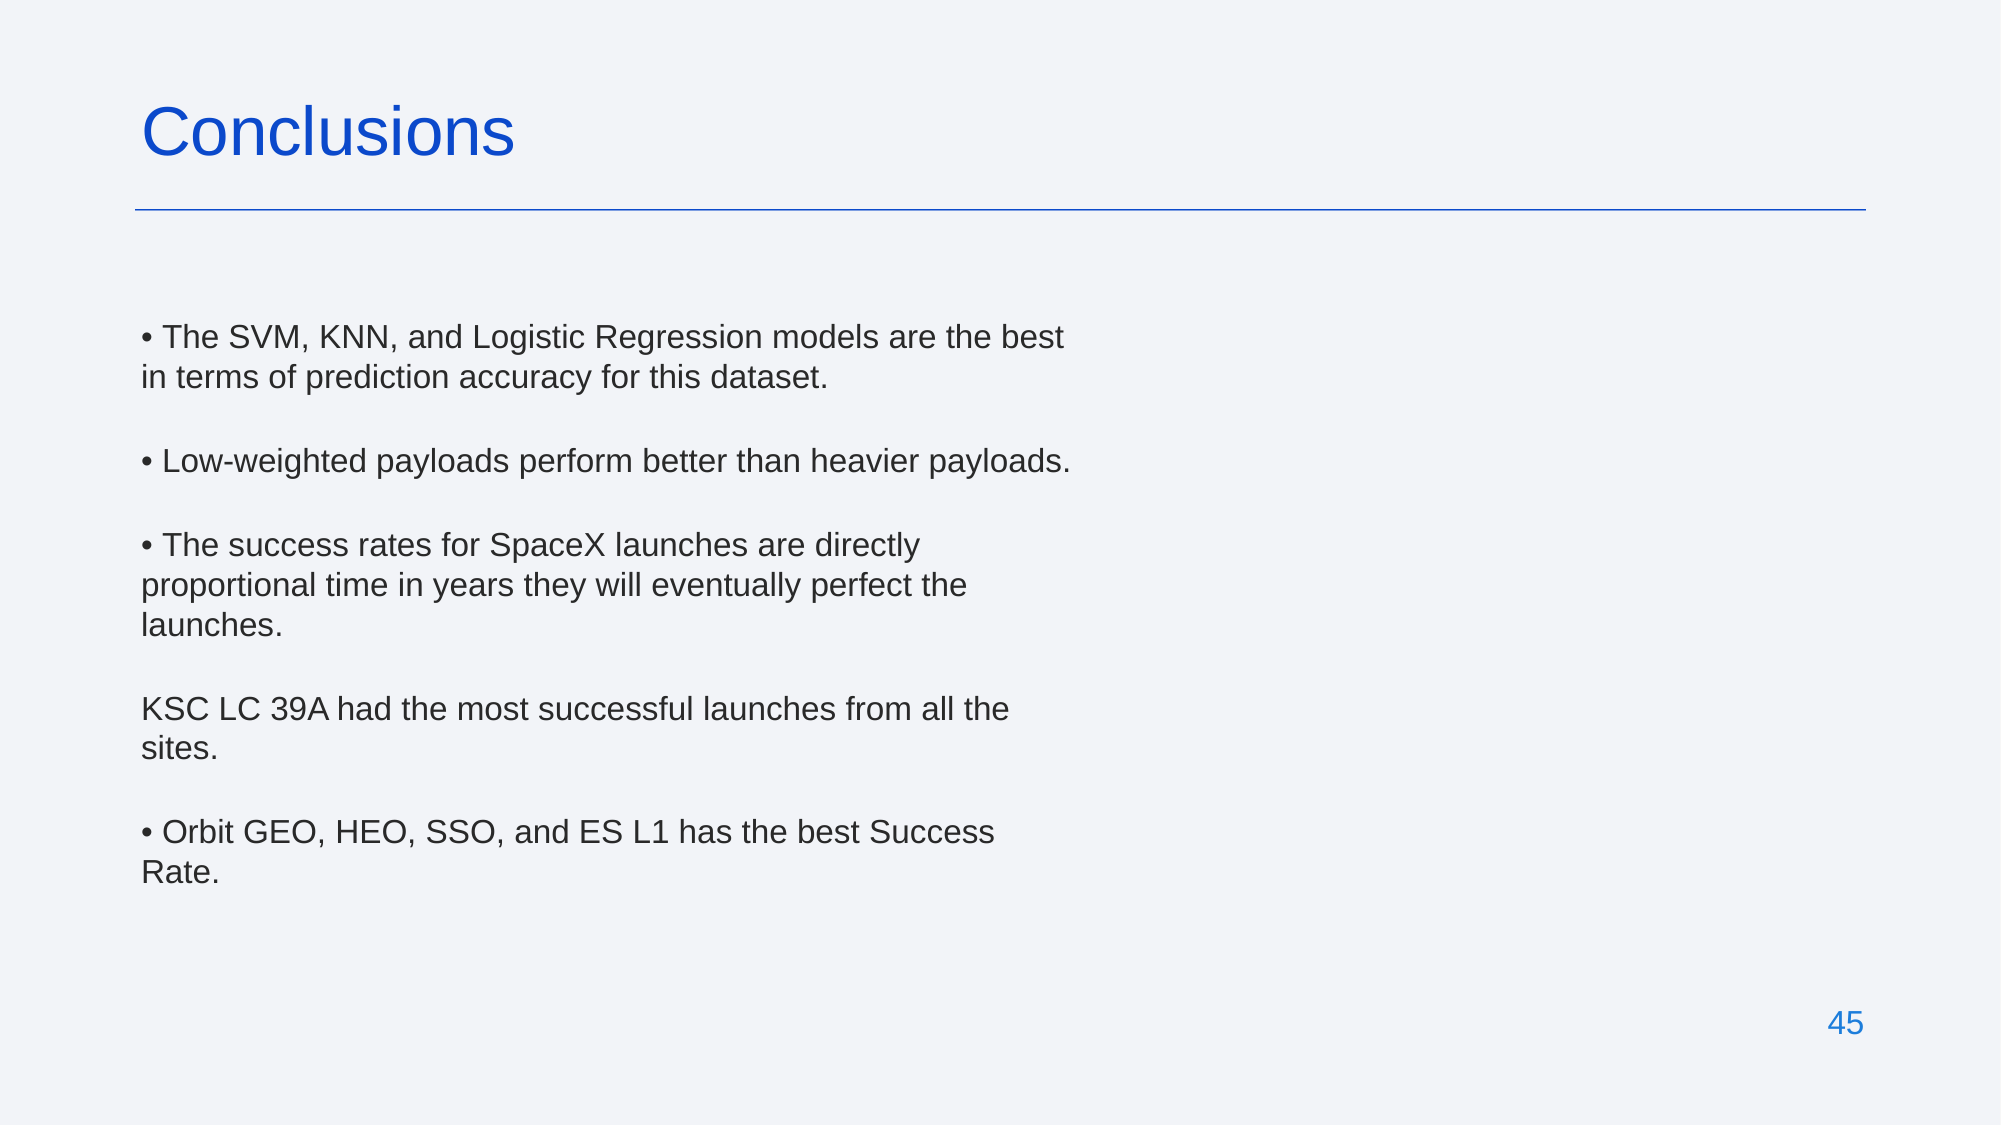

Conclusions
• The SVM, KNN, and Logistic Regression models are the best in terms of prediction accuracy for this dataset.

• Low-weighted payloads perform better than heavier payloads.

• The success rates for SpaceX launches are directly proportional time in years they will eventually perfect the launches.

KSC LC 39A had the most successful launches from all the sites.

• Orbit GEO, HEO, SSO, and ES L1 has the best Success Rate.
45